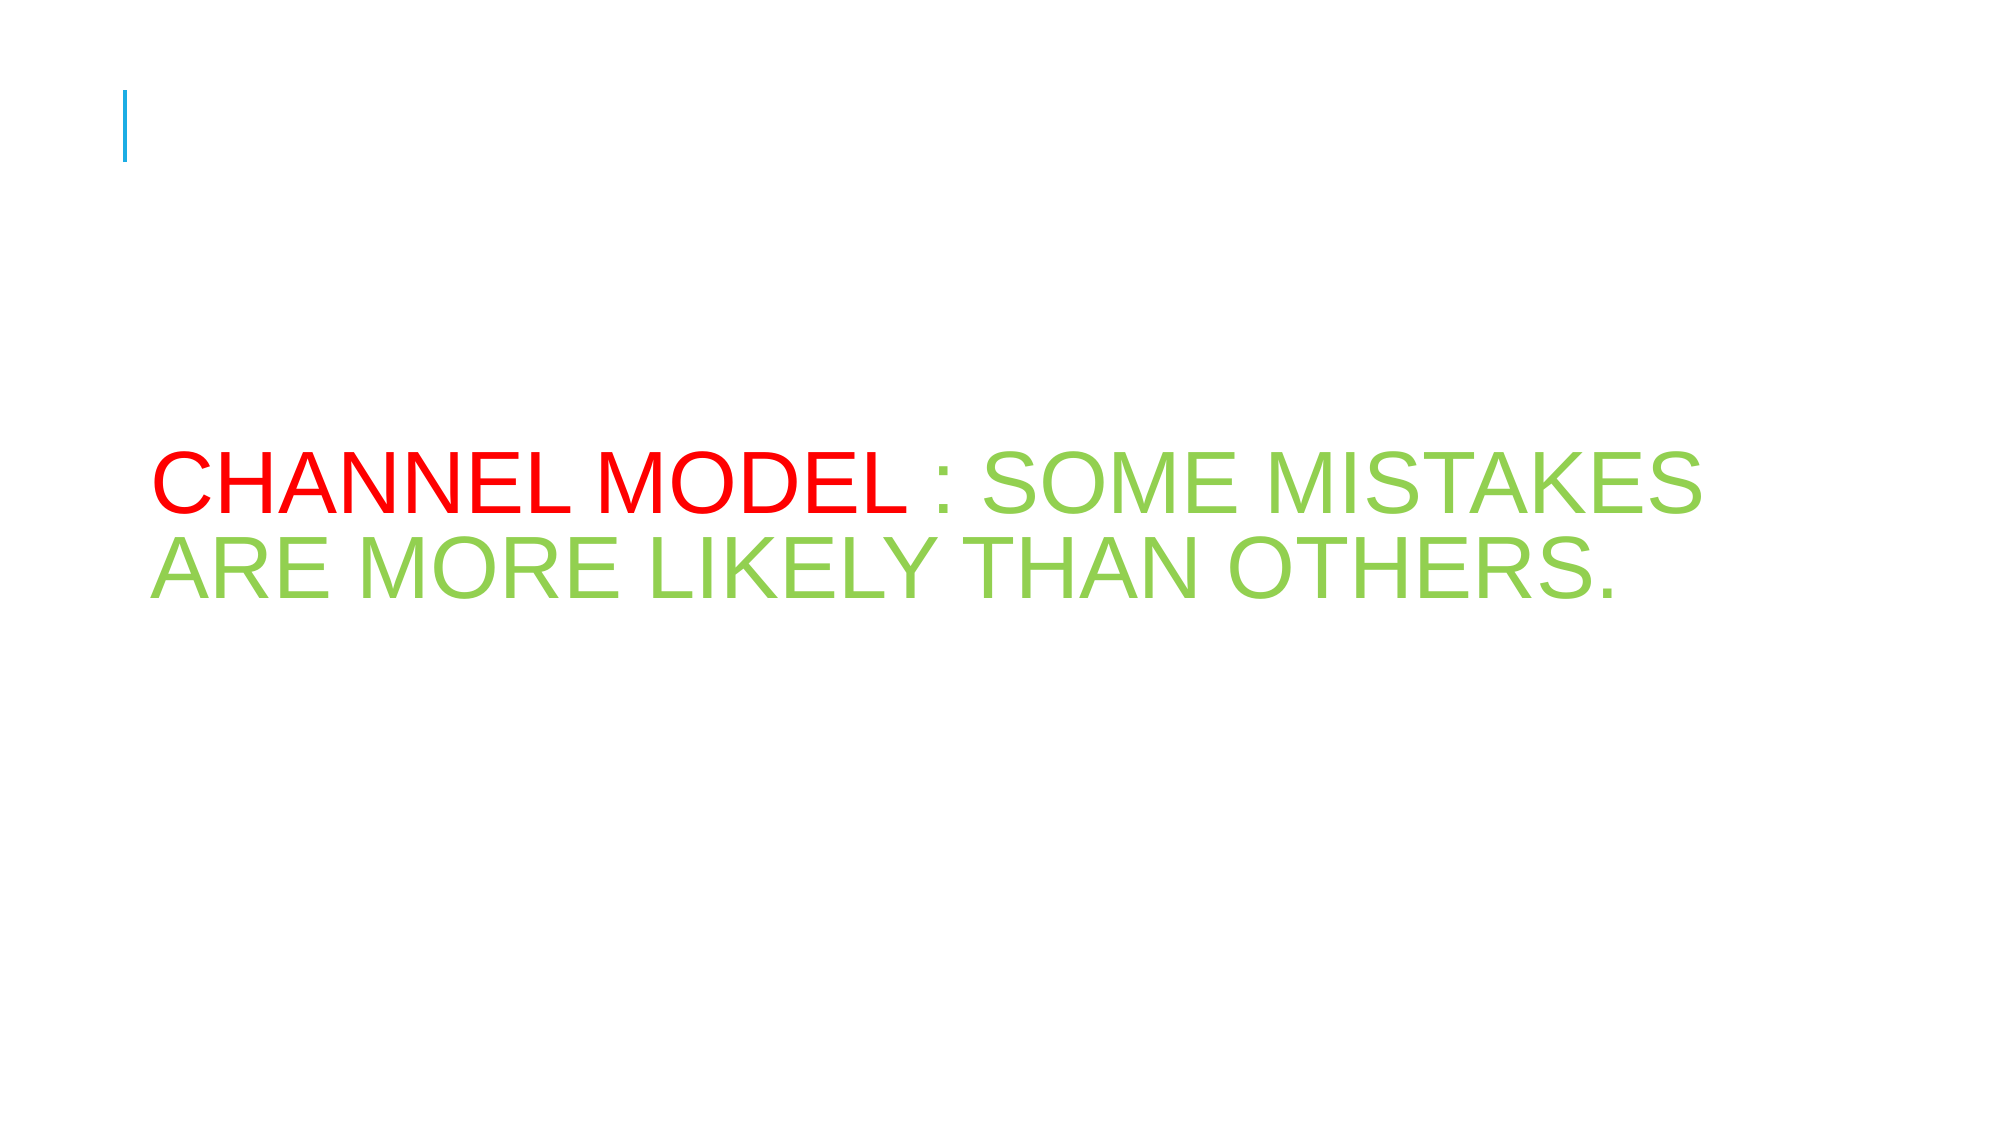

# CHANNEL MODEL : SOME MISTAKES ARE MORE LIKELY THAN OTHERS.